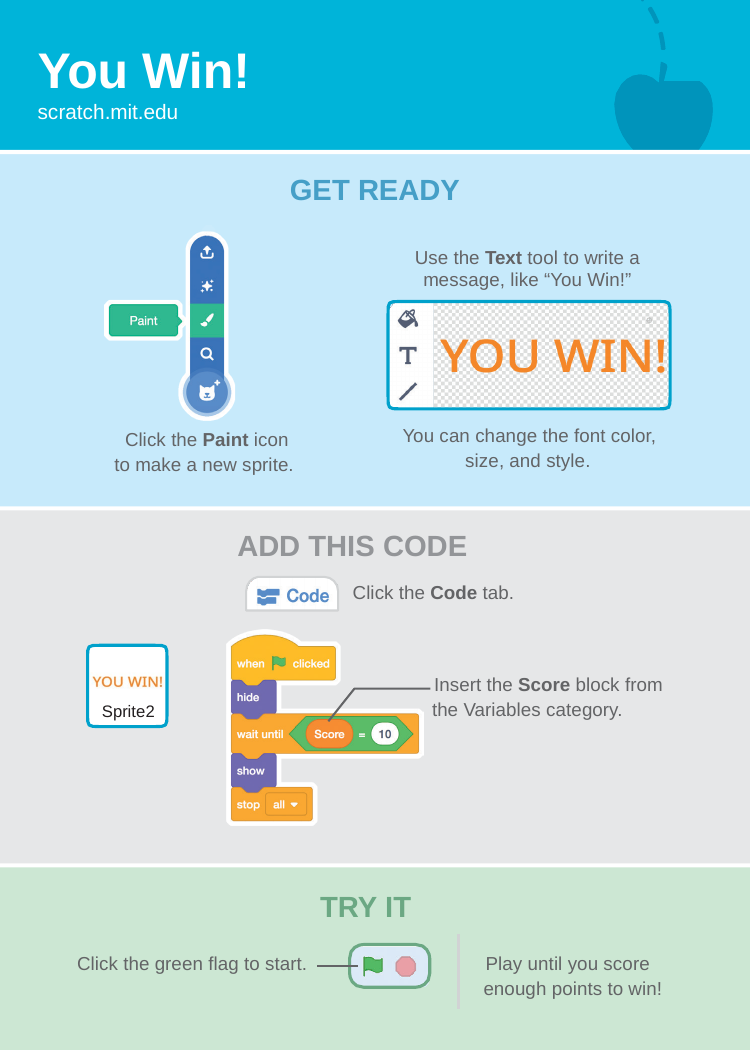

# You Win!
scratch.mit.edu

GET READY

Use the Text tool to write a message, like “You Win!”

You can change the font color, size, and style.
Click the Paint icon to make a new sprite.

ADD THIS CODE
Click the Code tab.

Insert the Score block from the Variables category.

Sprite2

TRY IT

Play until you score
enough points to win!
Click the green flag to start.